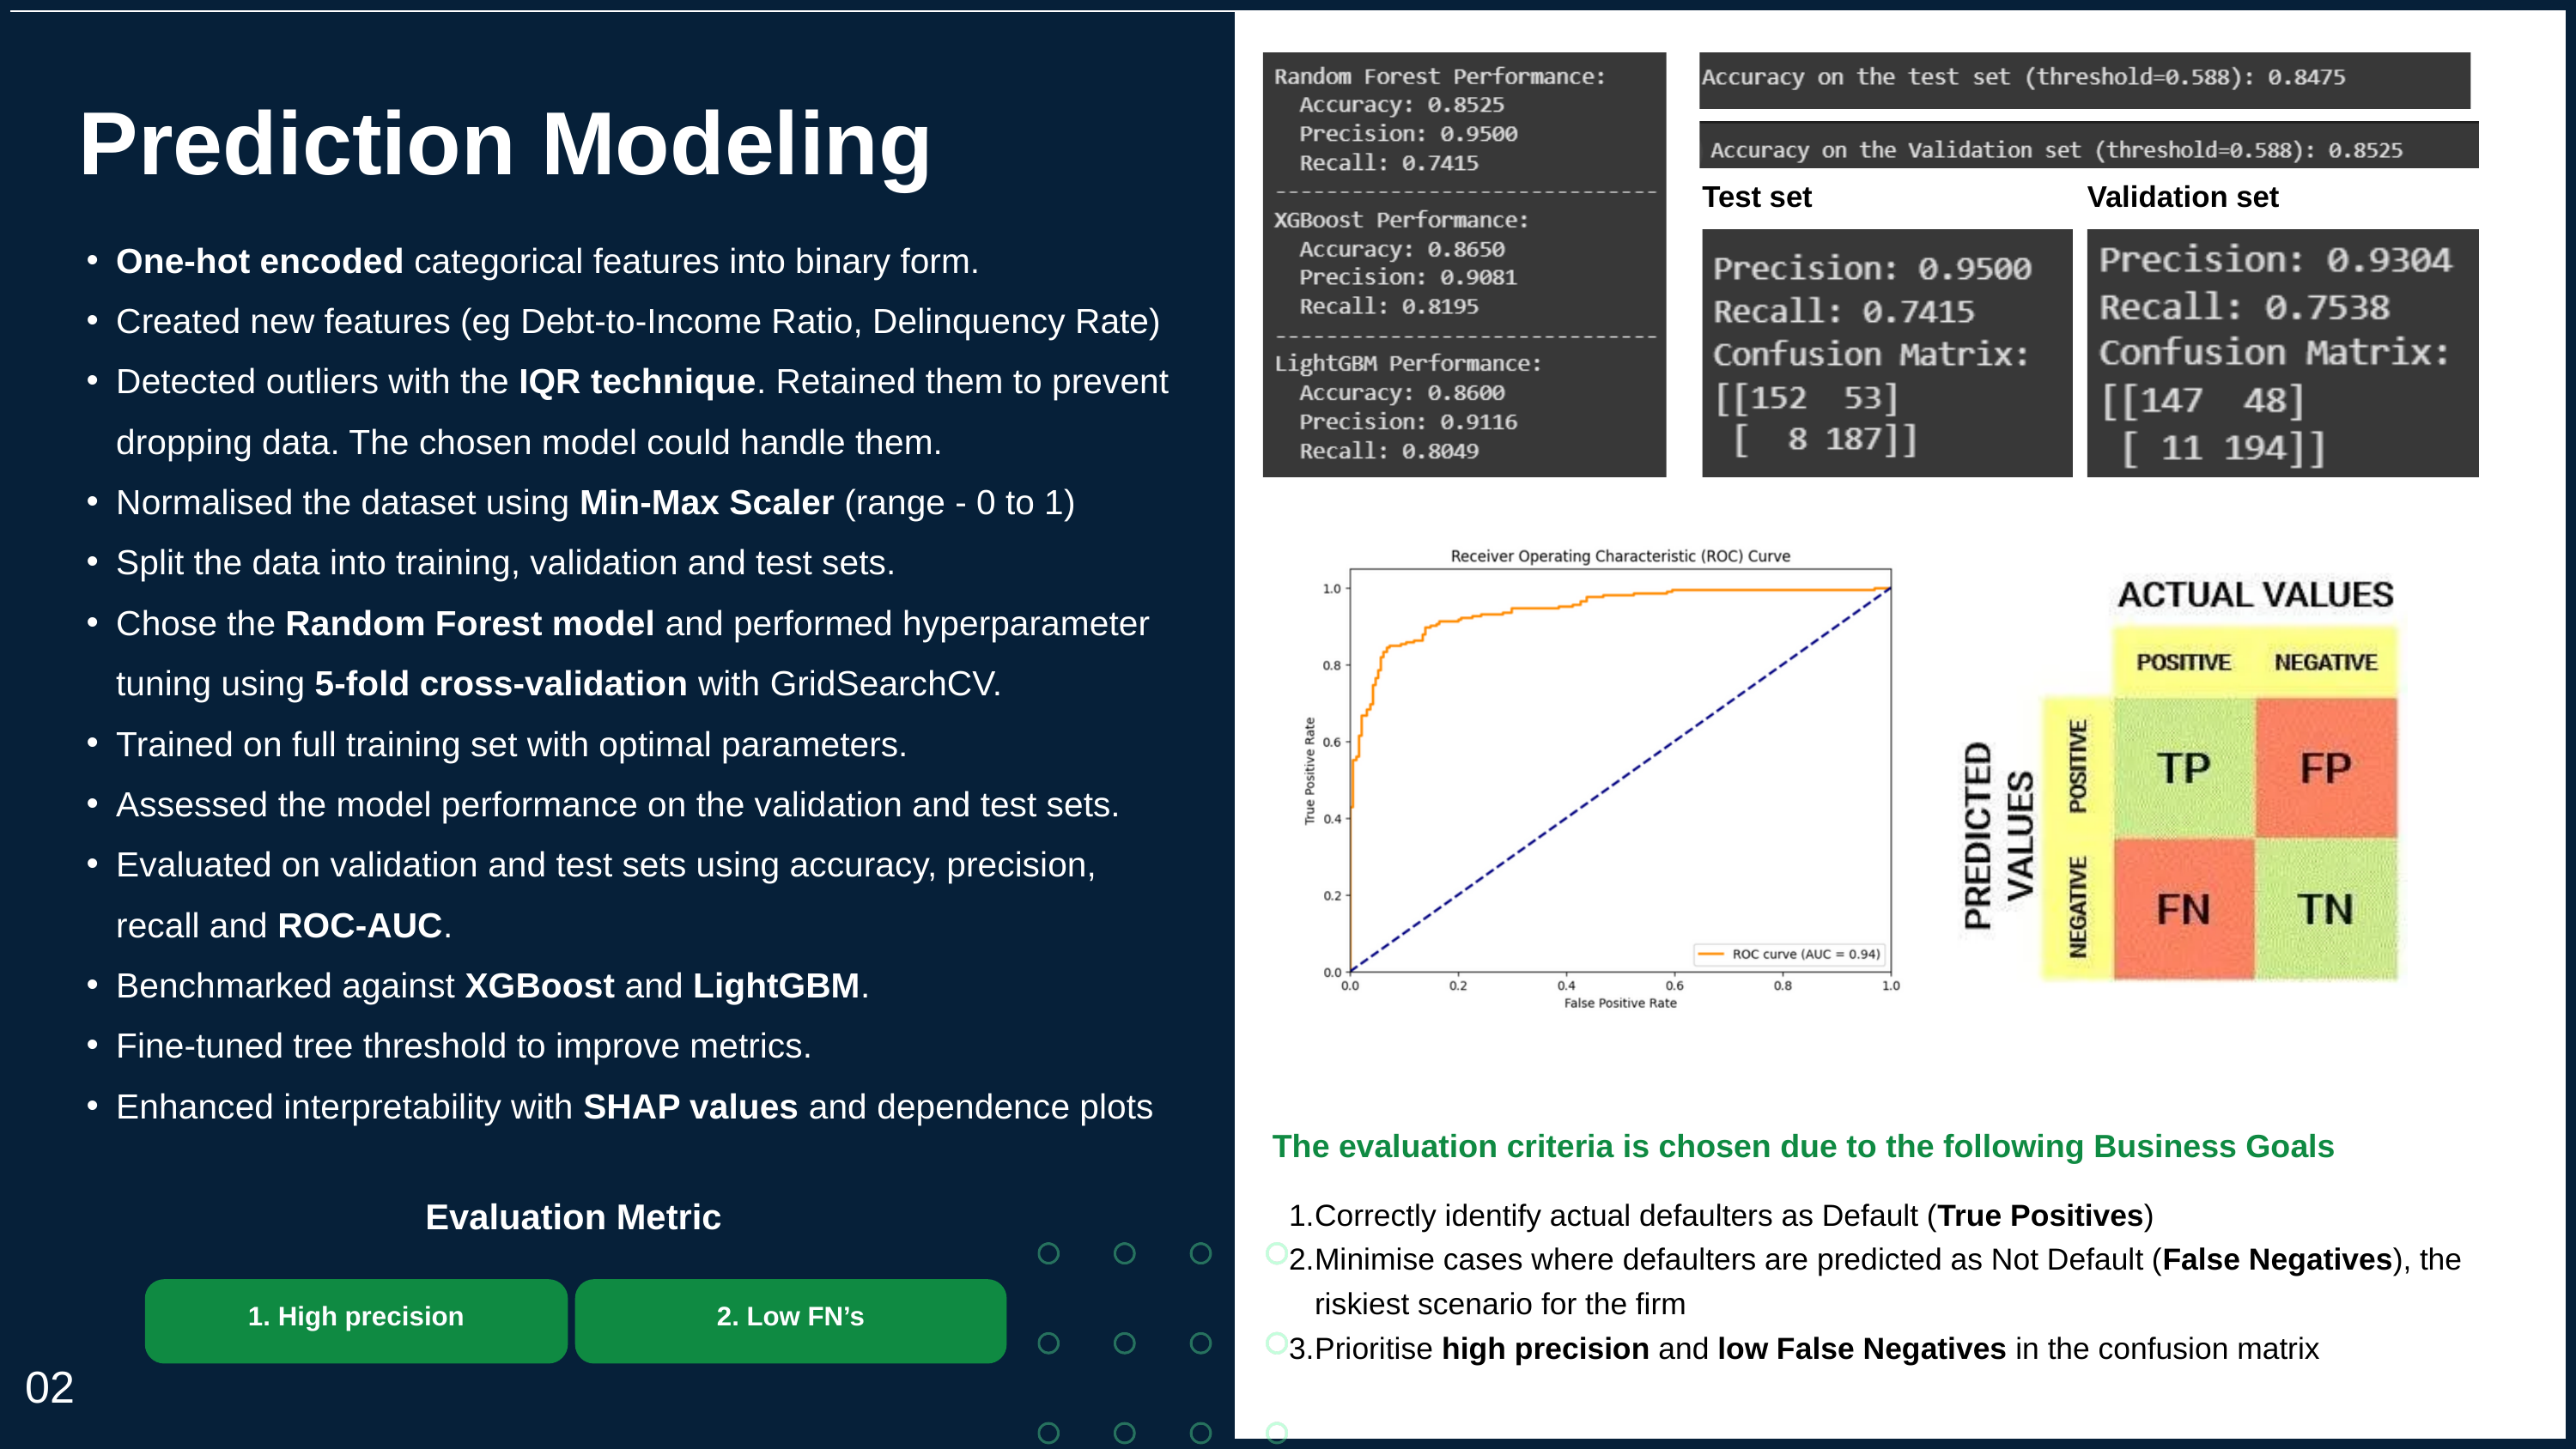

Test set
Validation set

Prediction Modeling
One-hot encoded categorical features into binary form.
Created new features (eg Debt-to-Income Ratio, Delinquency Rate)
Detected outliers with the IQR technique. Retained them to prevent dropping data. The chosen model could handle them.
Normalised the dataset using Min-Max Scaler (range - 0 to 1)
Split the data into training, validation and test sets.
Chose the Random Forest model and performed hyperparameter tuning using 5-fold cross-validation with GridSearchCV.
Trained on full training set with optimal parameters.
Assessed the model performance on the validation and test sets.
Evaluated on validation and test sets using accuracy, precision, recall and ROC-AUC.
Benchmarked against XGBoost and LightGBM.
Fine-tuned tree threshold to improve metrics.
Enhanced interpretability with SHAP values and dependence plots

The evaluation criteria is chosen due to the following Business Goals
Correctly identify actual defaulters as Default (True Positives)
Minimise cases where defaulters are predicted as Not Default (False Negatives), the riskiest scenario for the firm
Prioritise high precision and low False Negatives in the confusion matrix

Evaluation Metric

1. High precision

2. Low FN’s
02